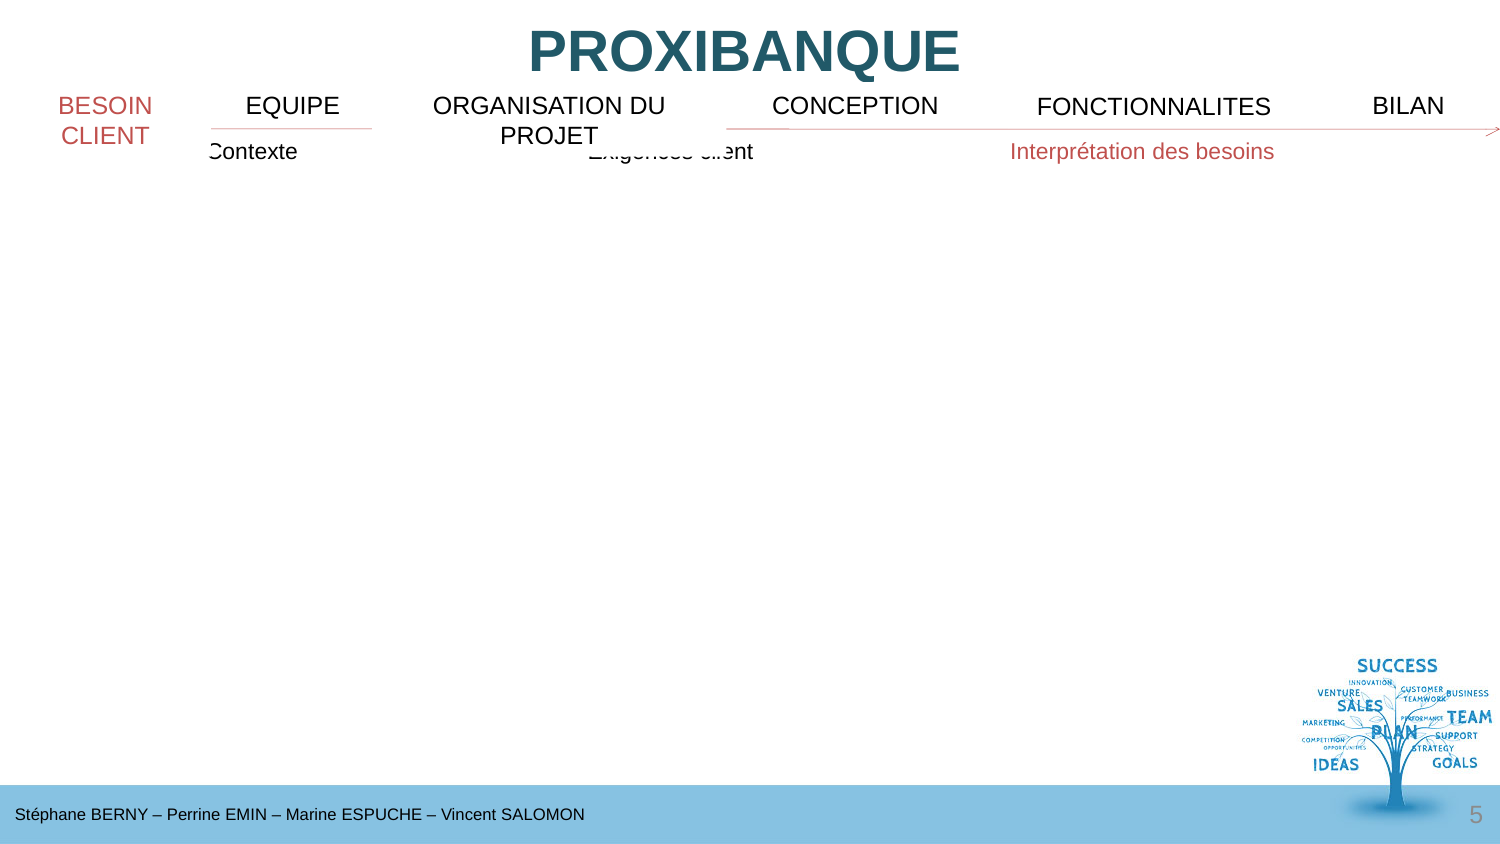

# PROXIBANQUE
BESOIN CLIENT
EQUIPE
ORGANISATION DU PROJET
CONCEPTION
BILAN
FONCTIONNALITES
Contexte
Exigences client
Interprétation des besoins
5
Stéphane BERNY – Perrine EMIN – Marine ESPUCHE – Vincent SALOMON